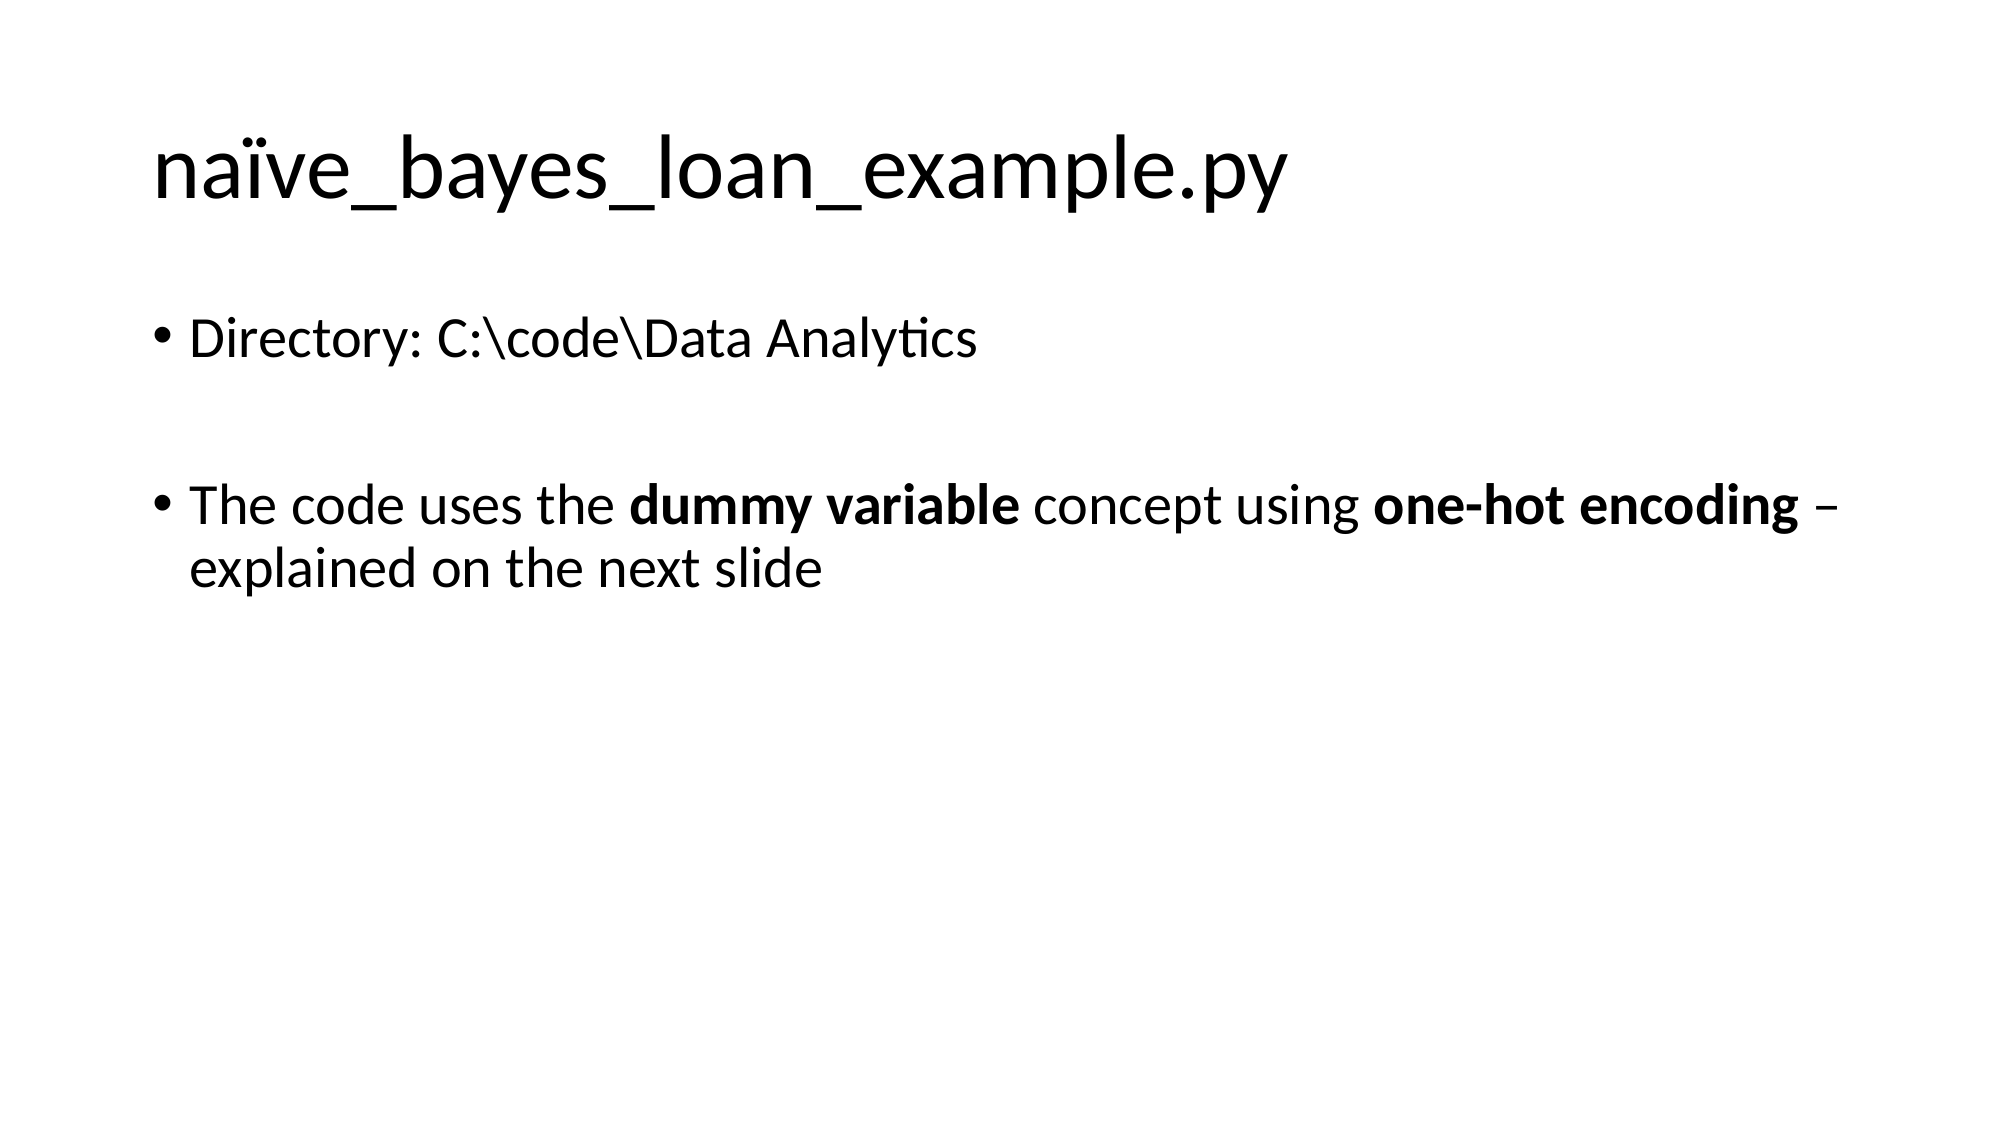

# naïve_bayes_loan_example.py
Directory: C:\code\Data Analytics

The code uses the dummy variable concept using one-hot encoding – explained on the next slide